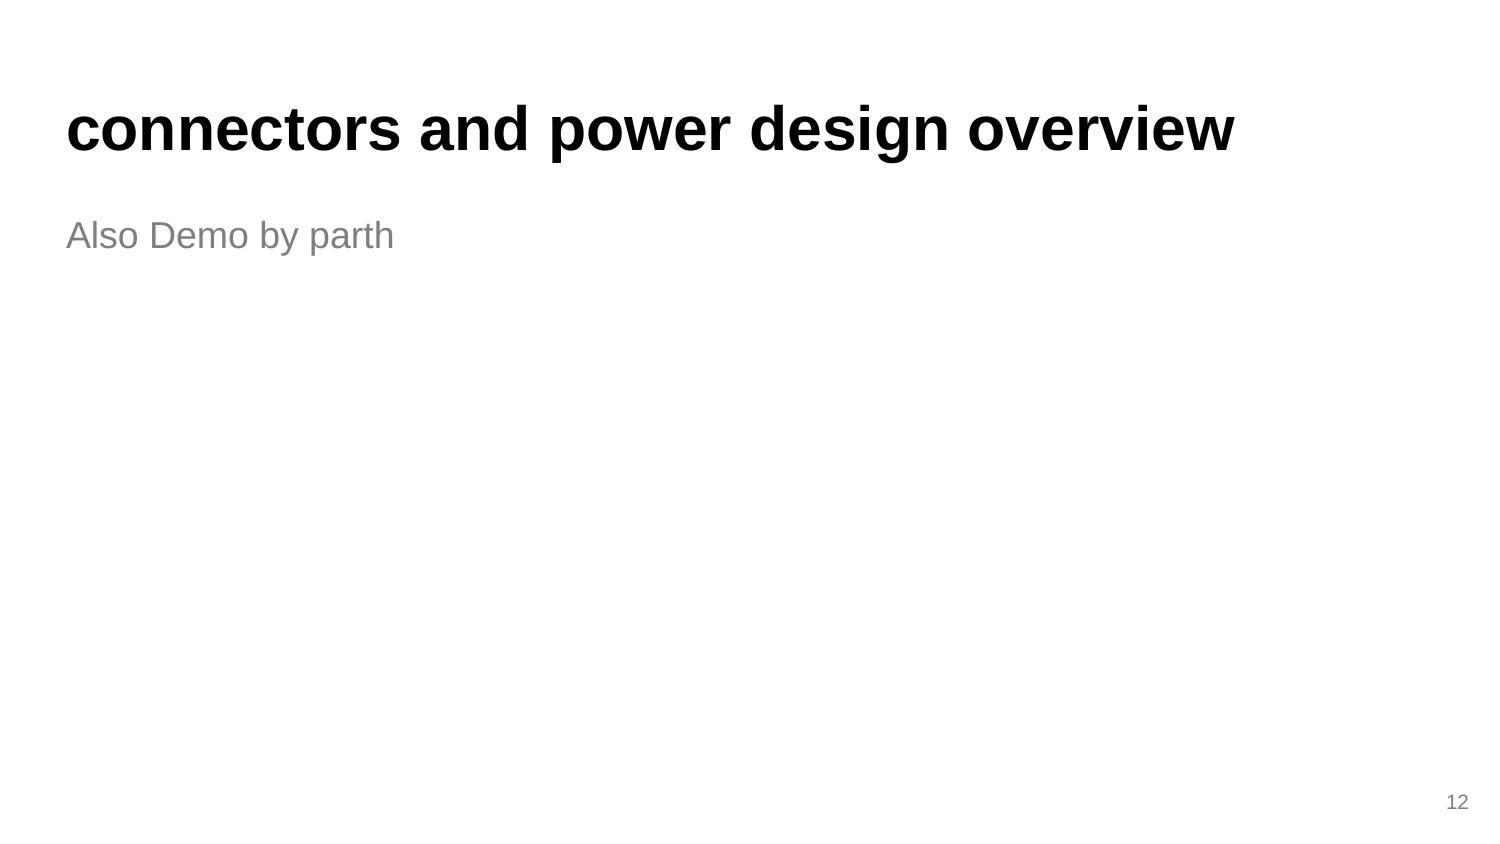

# connectors and power design overview
Also Demo by parth
12